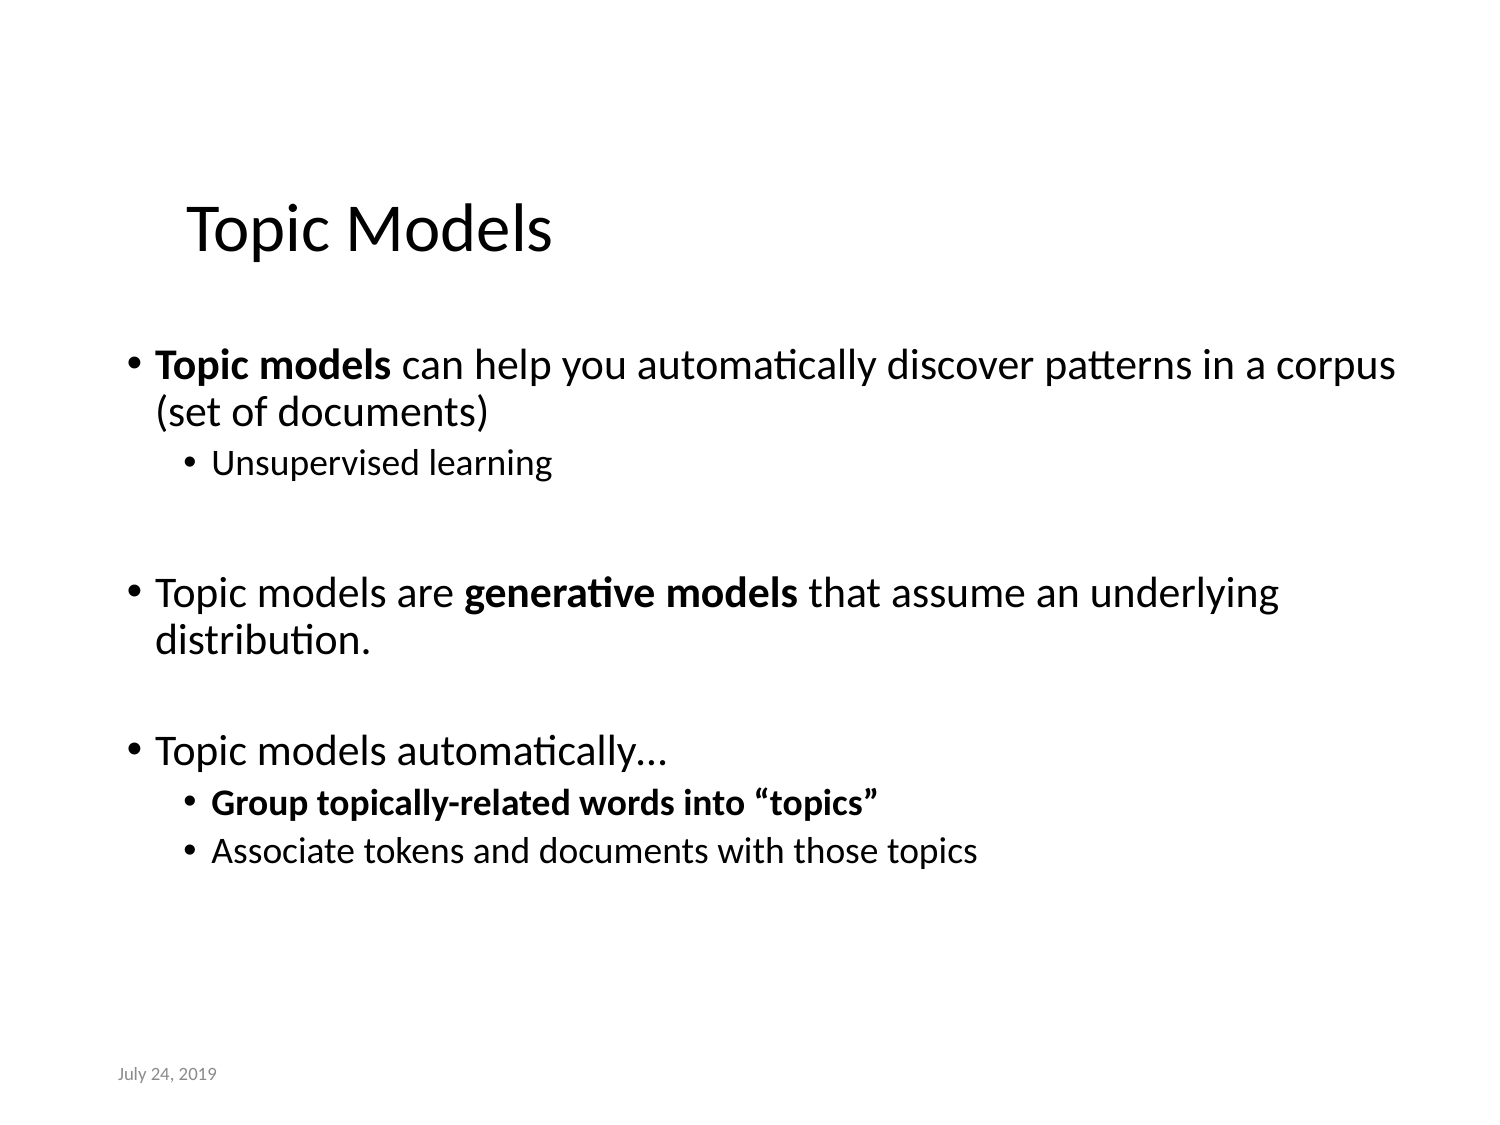

# Topic Models
Topic models can help you automatically discover patterns in a corpus (set of documents)
Unsupervised learning

Topic models are generative models that assume an underlying distribution.

Topic models automatically…
Group topically-related words into “topics”
Associate tokens and documents with those topics
July 24, 2019